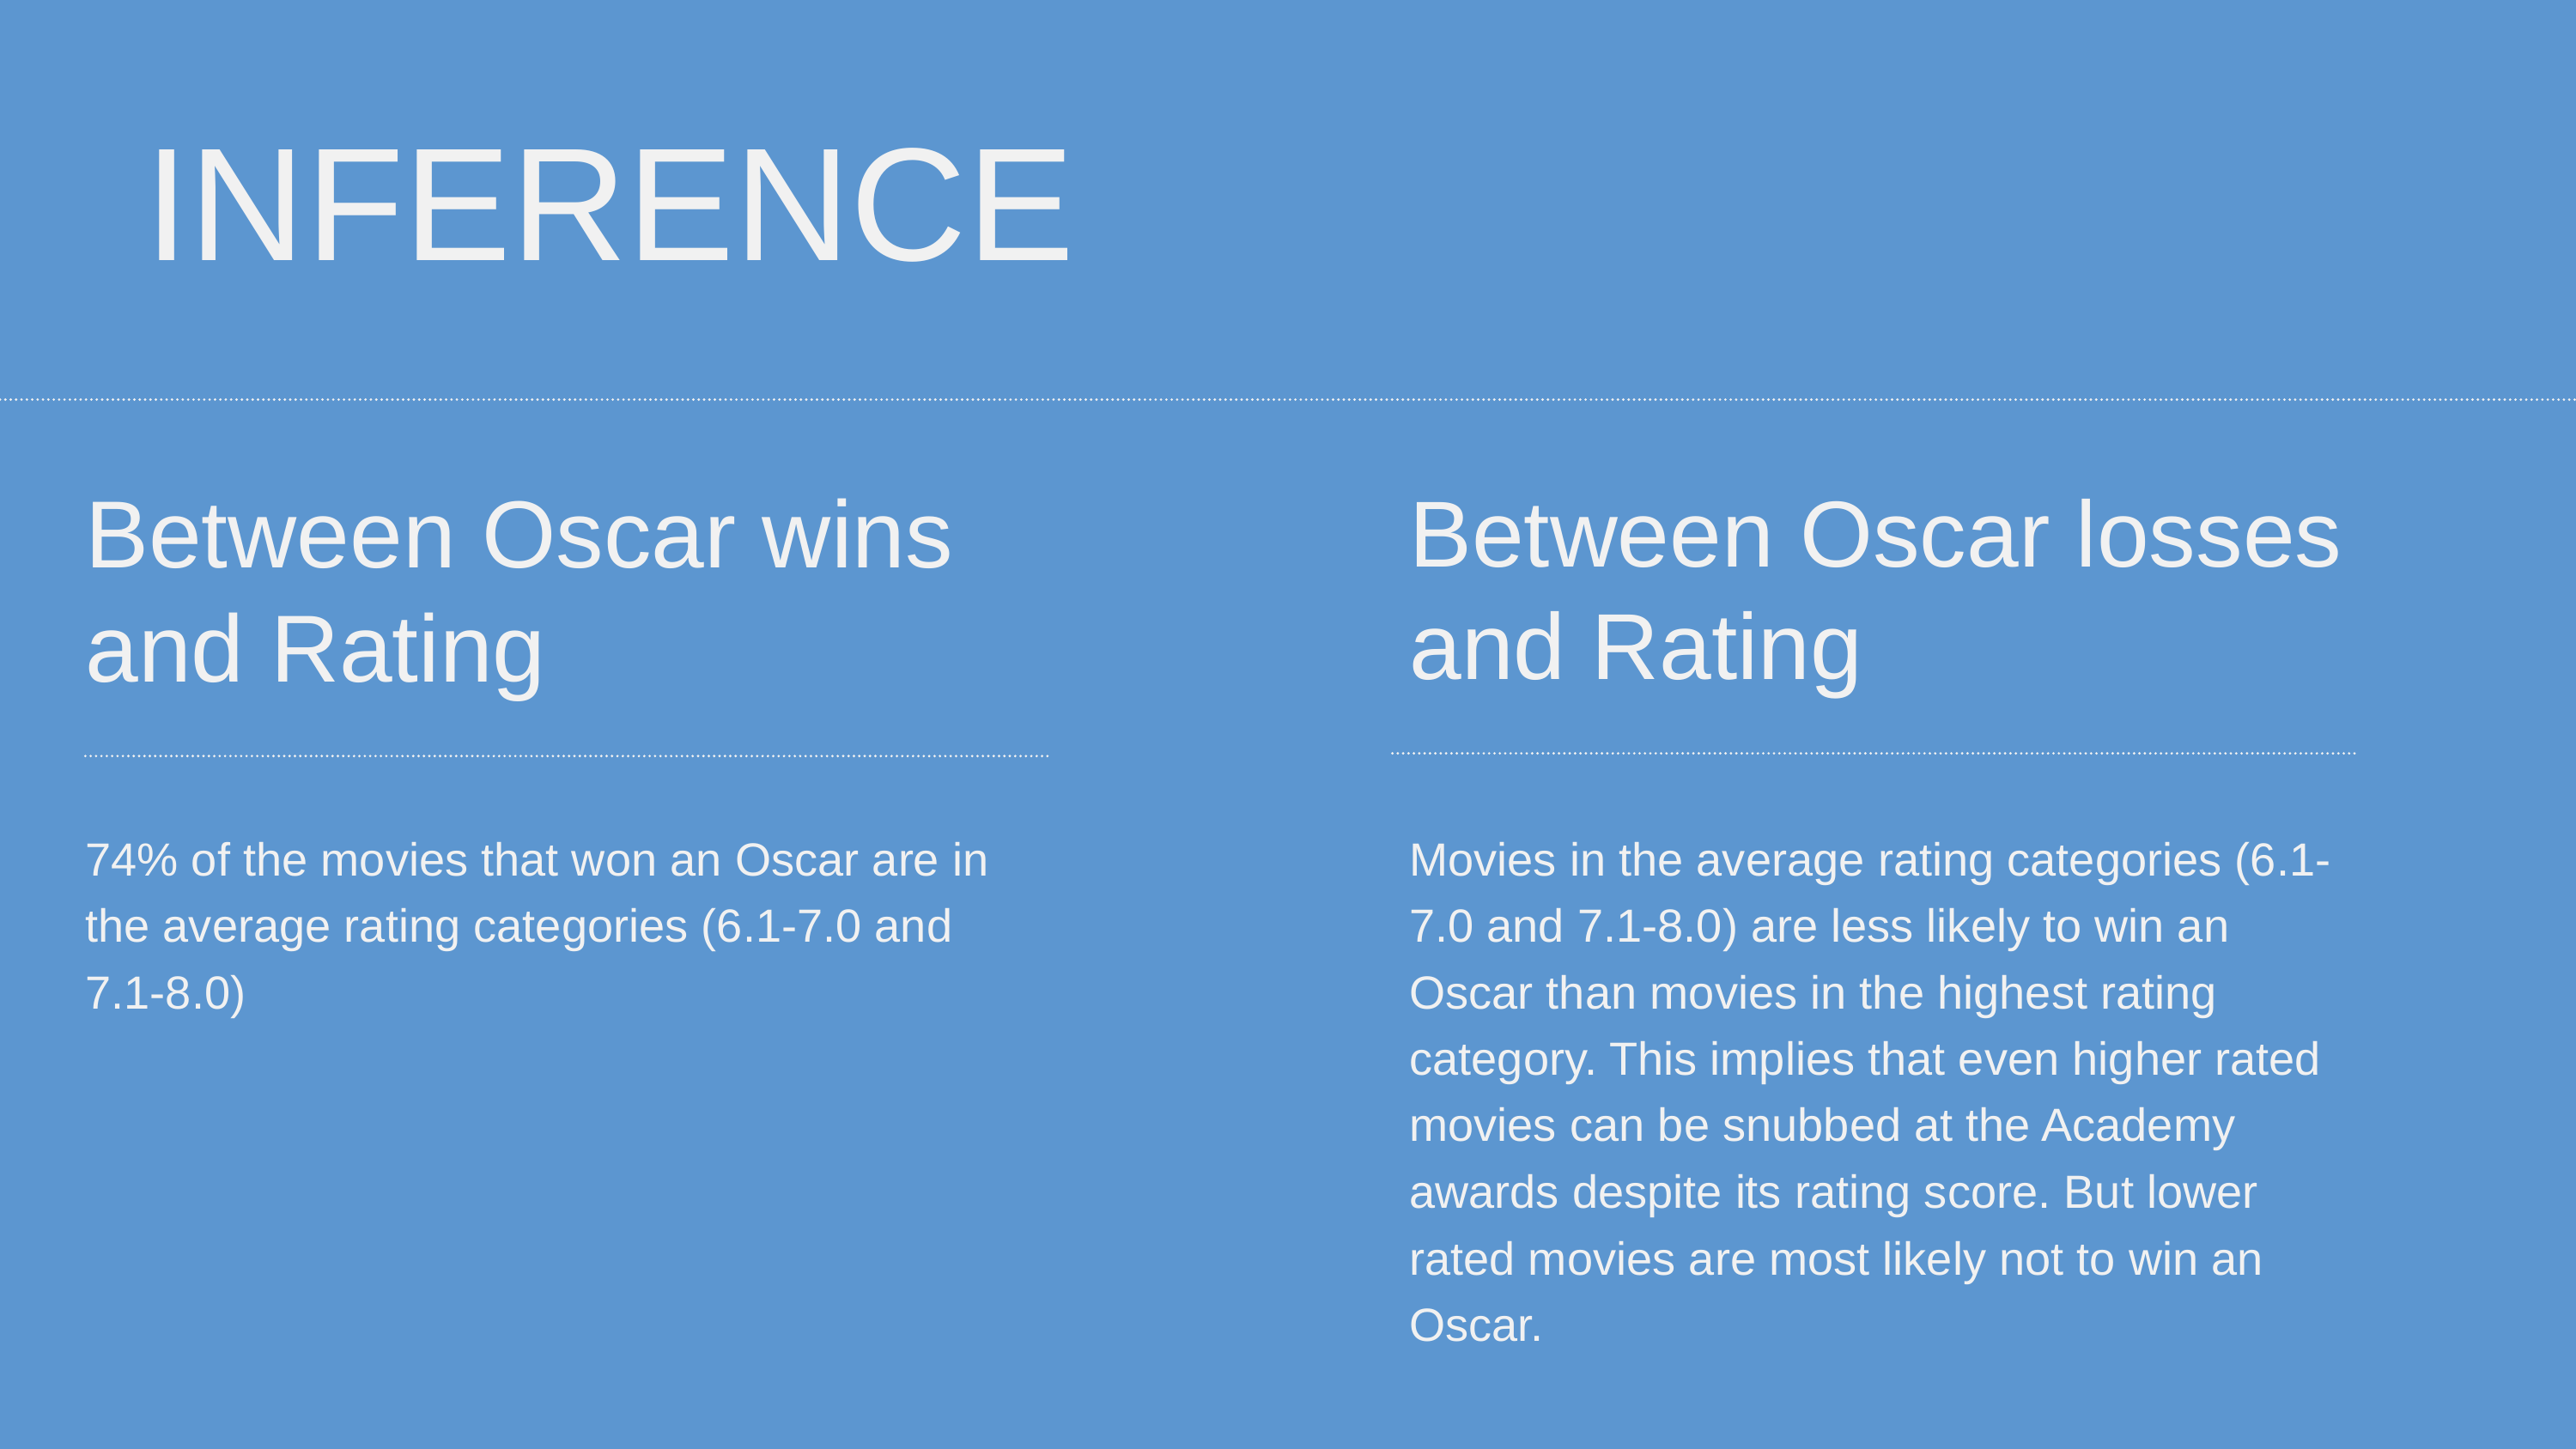

INFERENCE

Between Oscar wins and Rating
Between Oscar losses and Rating

74% of the movies that won an Oscar are in the average rating categories (6.1-7.0 and 7.1-8.0)
Movies in the average rating categories (6.1-7.0 and 7.1-8.0) are less likely to win an Oscar than movies in the highest rating category. This implies that even higher rated movies can be snubbed at the Academy awards despite its rating score. But lower rated movies are most likely not to win an Oscar.